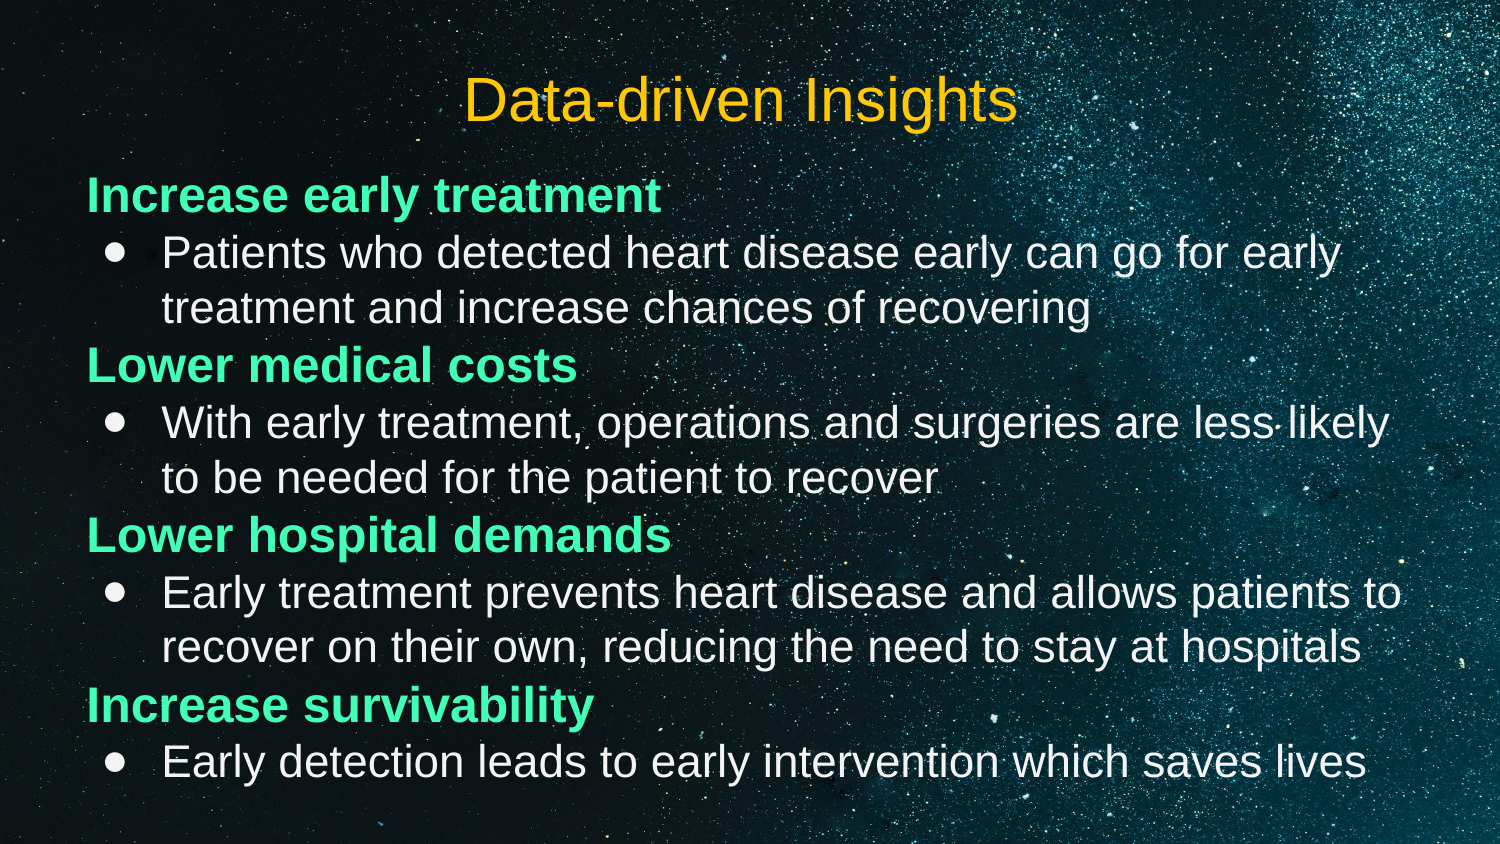

Data-driven Insights
Increase early treatment
Patients who detected heart disease early can go for early treatment and increase chances of recovering
Lower medical costs
With early treatment, operations and surgeries are less likely to be needed for the patient to recover
Lower hospital demands
Early treatment prevents heart disease and allows patients to recover on their own, reducing the need to stay at hospitals
Increase survivability
Early detection leads to early intervention which saves lives